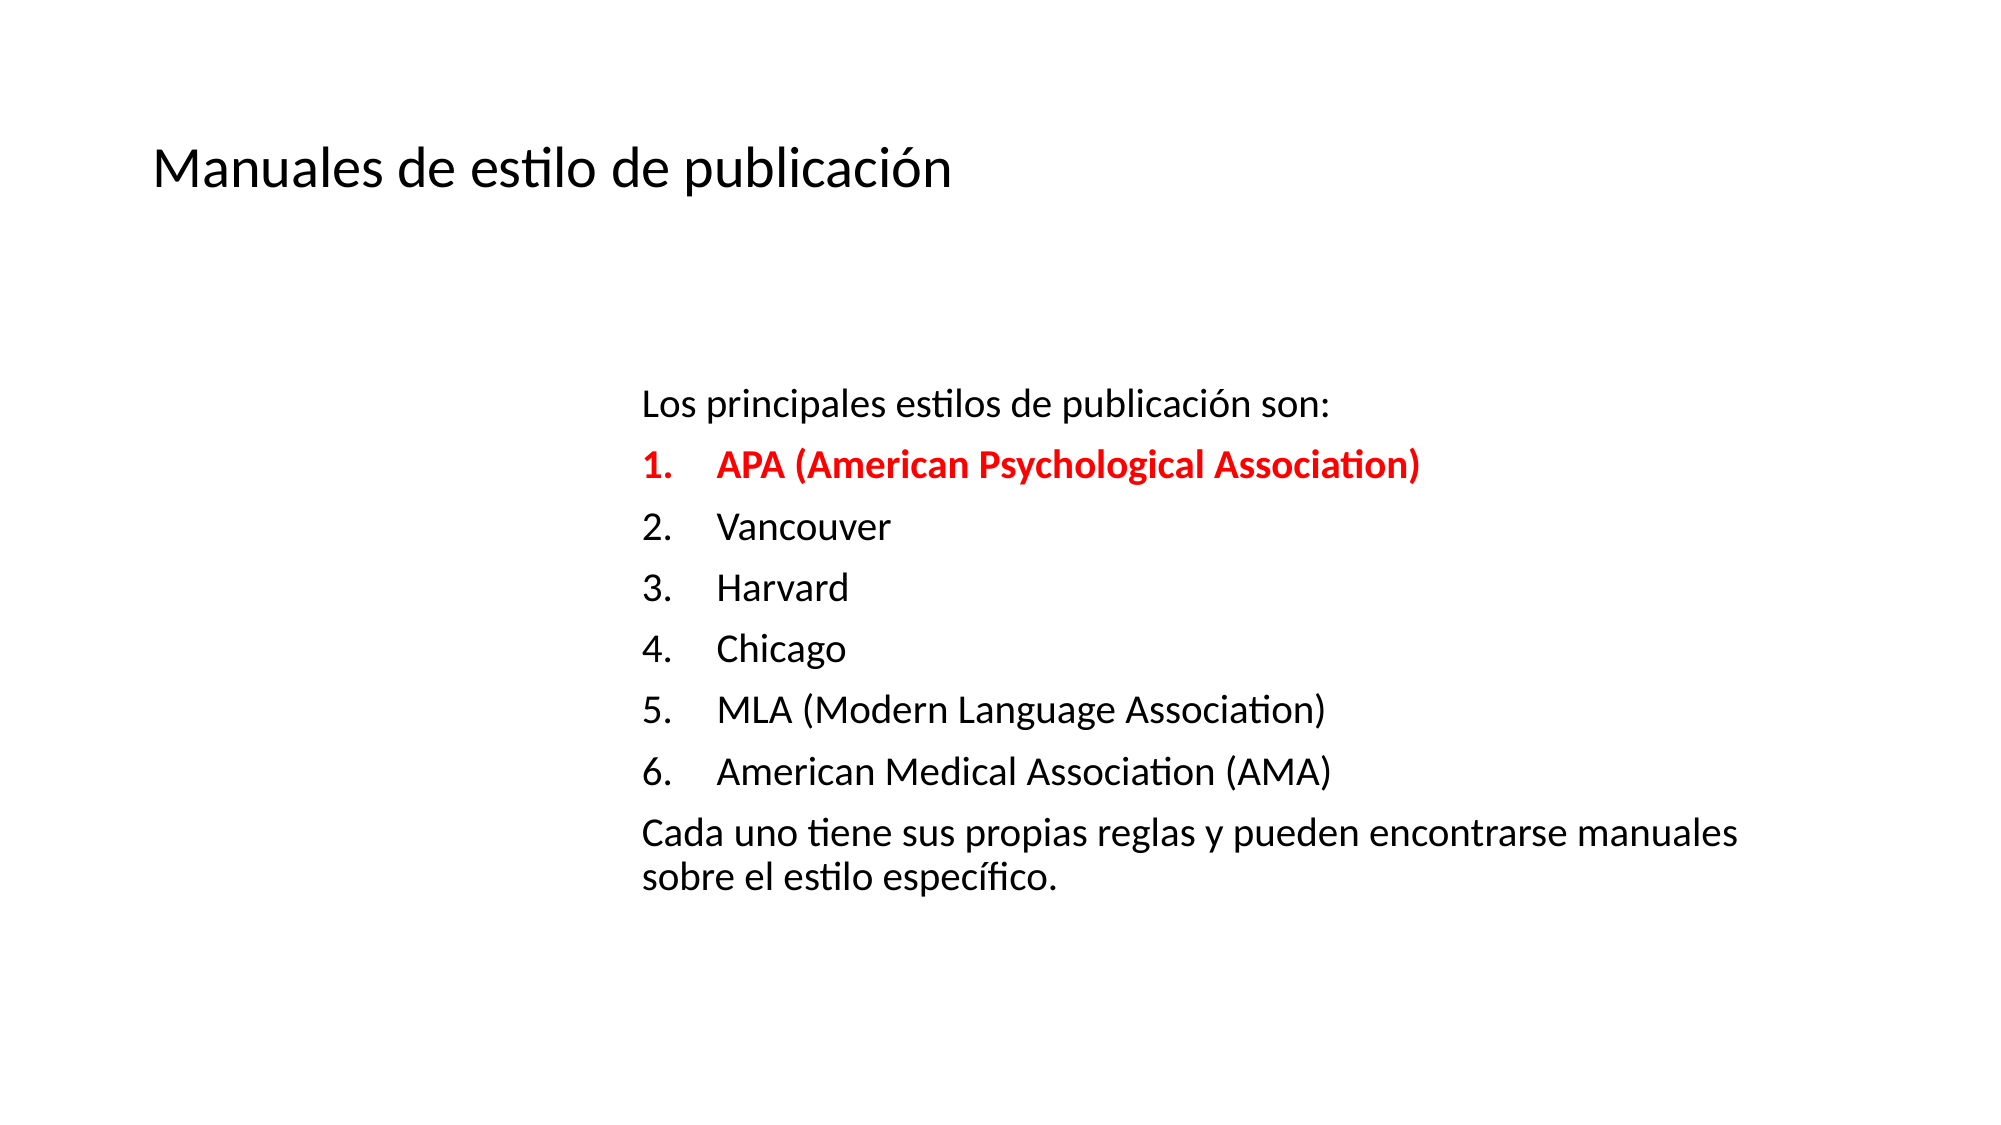

# Manuales de estilo de publicación
Los principales estilos de publicación son:
APA (American Psychological Association)
Vancouver
Harvard
Chicago
MLA (Modern Language Association)
American Medical Association (AMA)
Cada uno tiene sus propias reglas y pueden encontrarse manuales sobre el estilo específico.